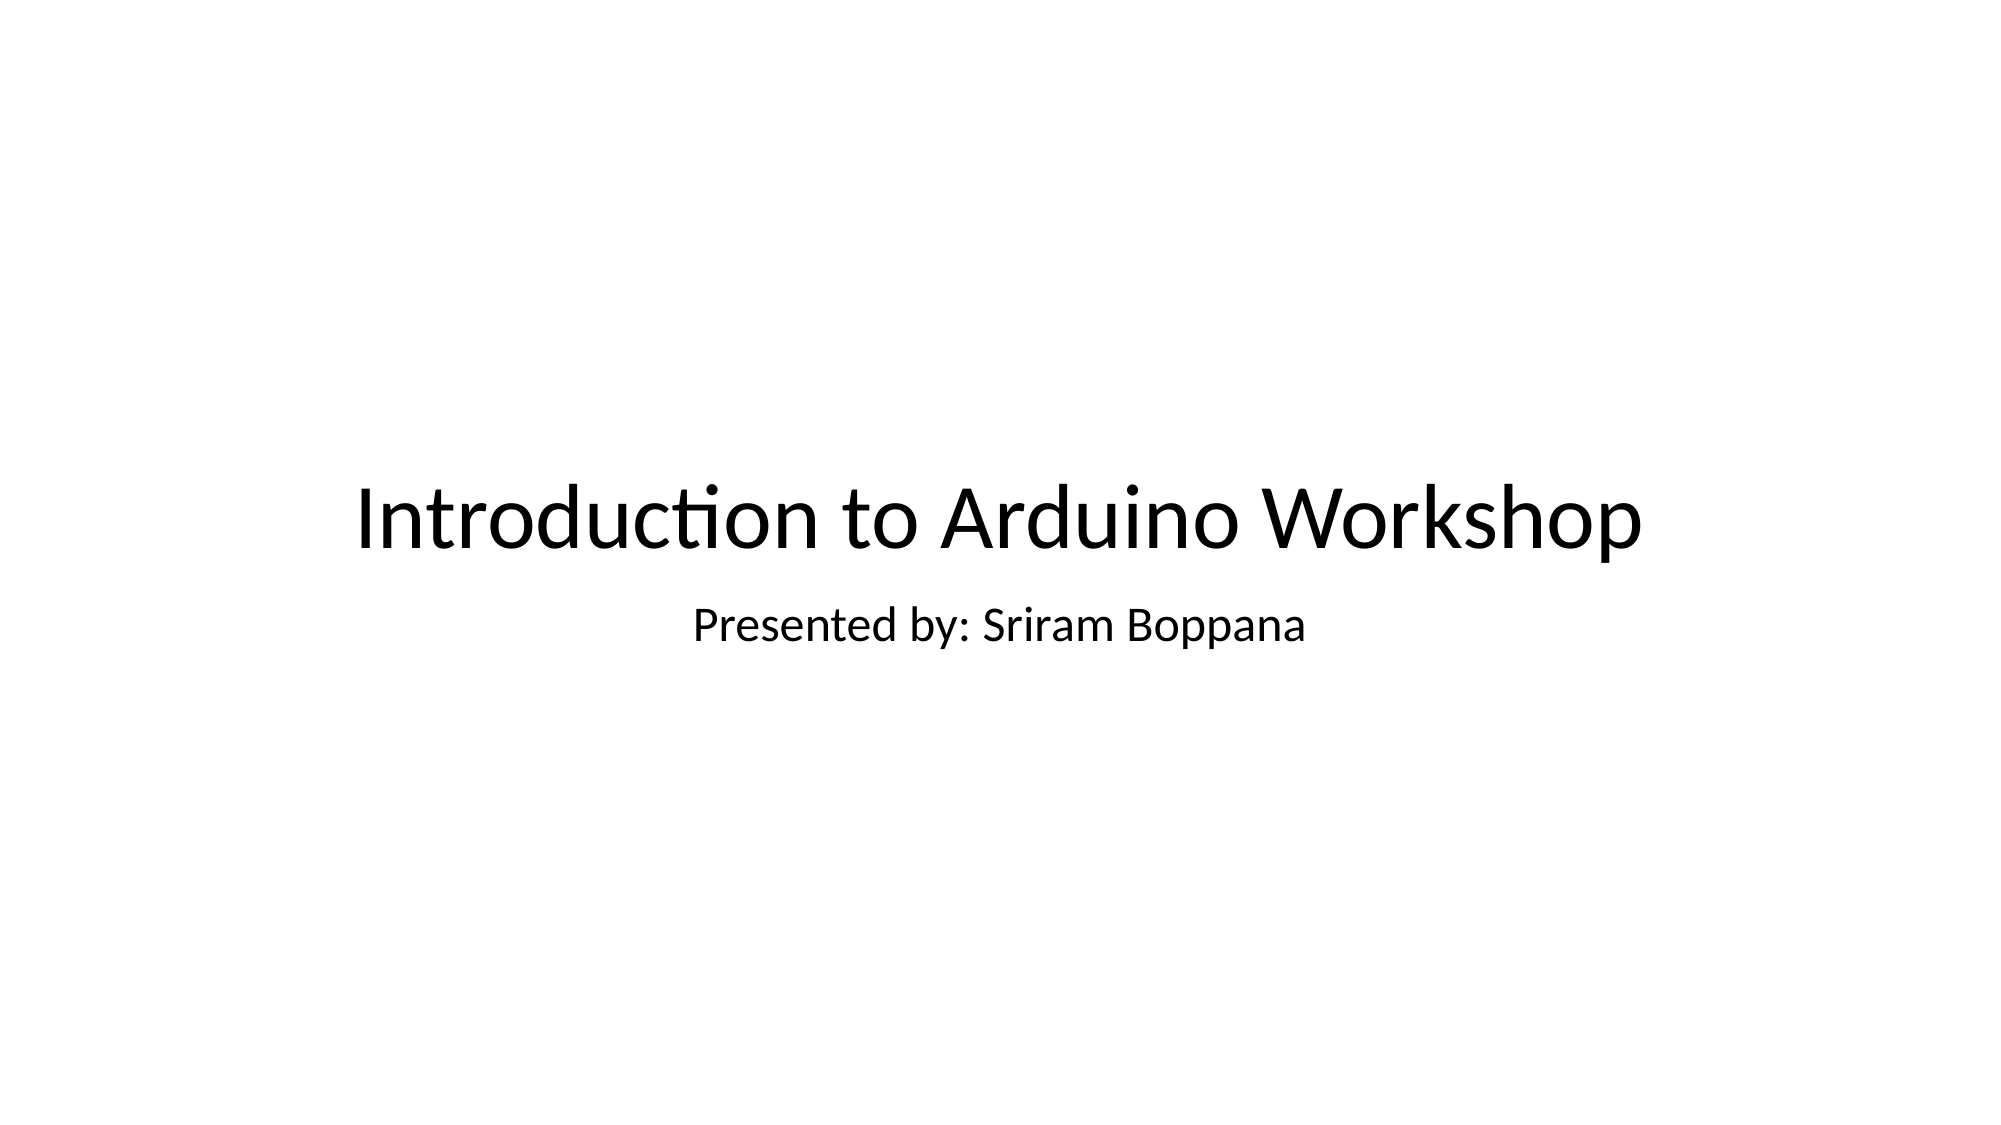

# Introduction to Arduino Workshop
Presented by: Sriram Boppana